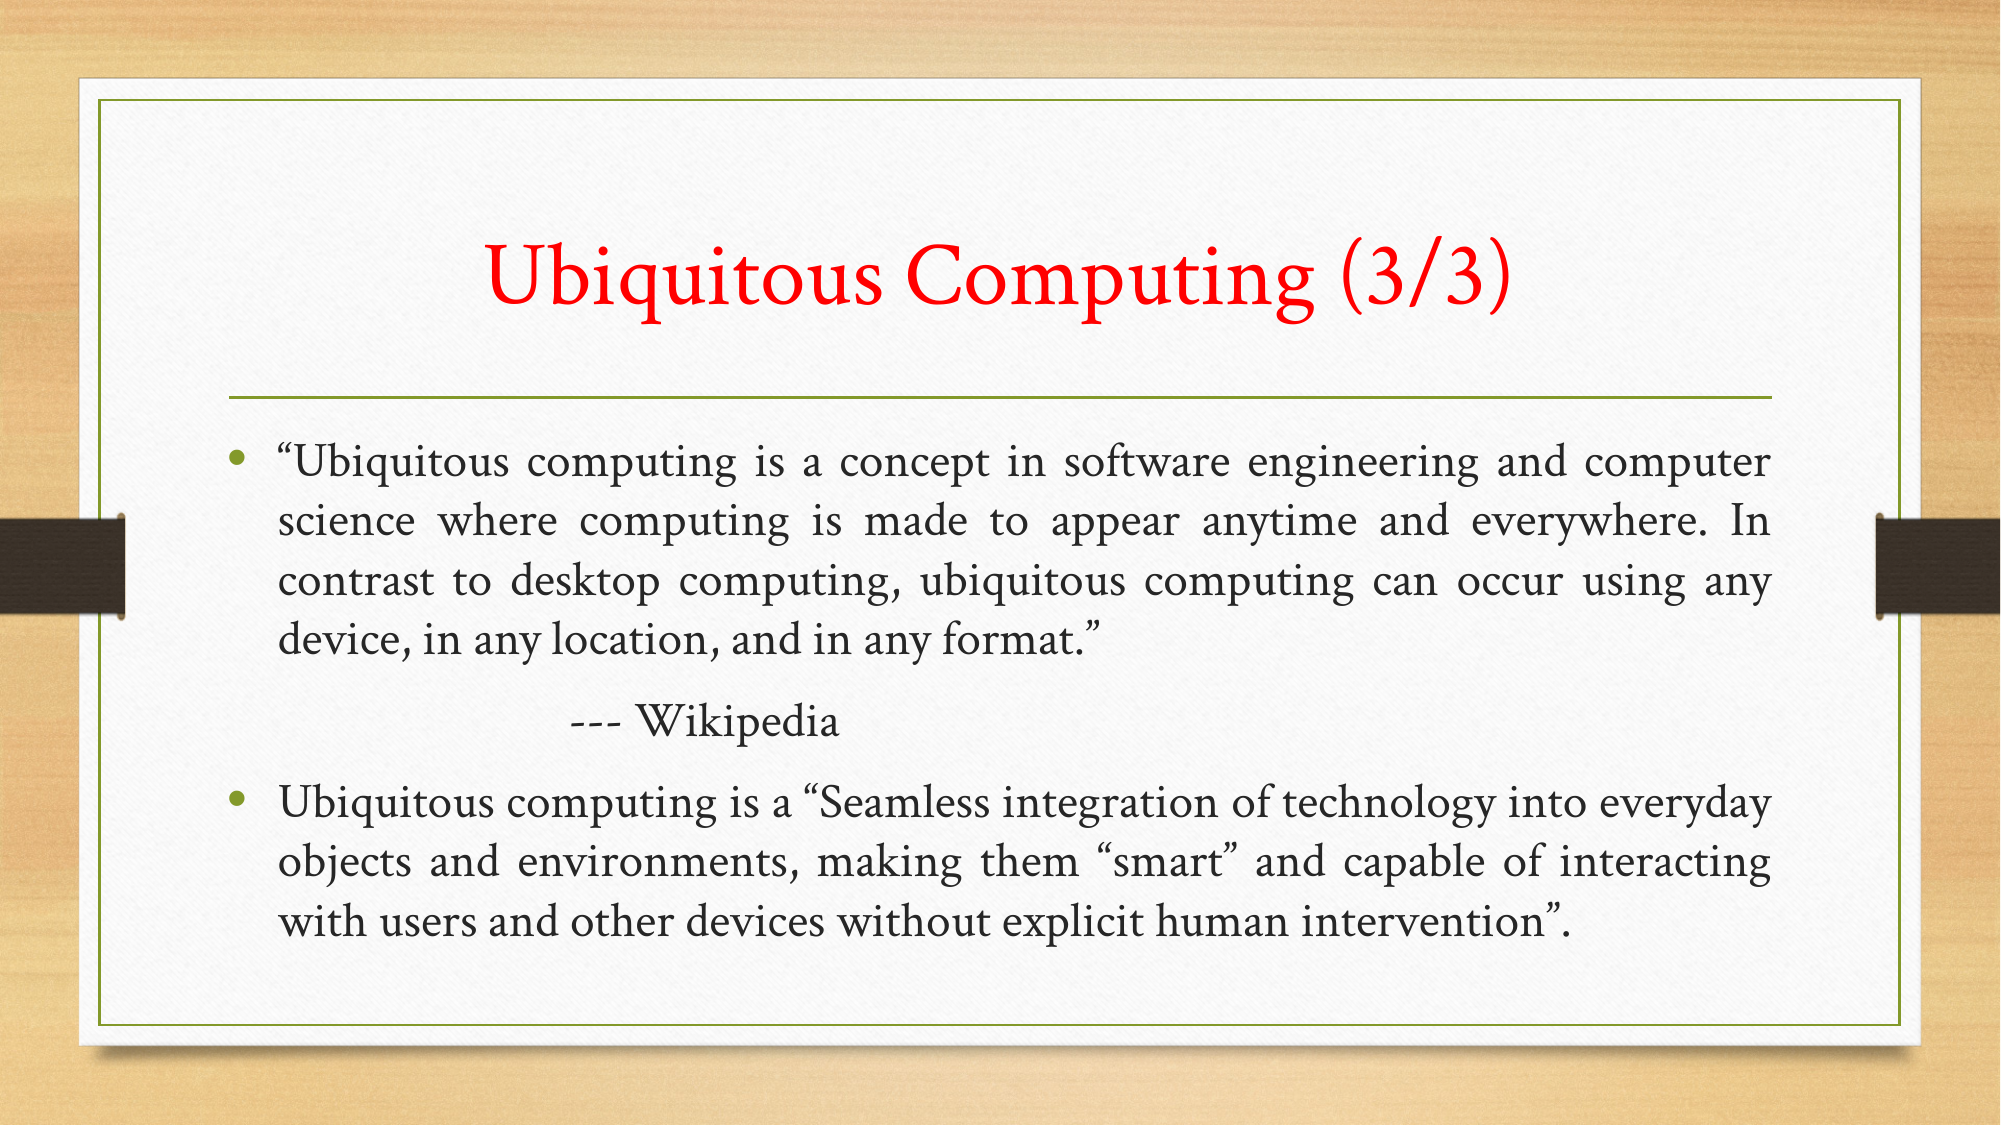

# Ubiquitous Computing (3/3)
“Ubiquitous computing is a concept in software engineering and computer science where computing is made to appear anytime and everywhere. In contrast to desktop computing, ubiquitous computing can occur using any device, in any location, and in any format.”
                               --- Wikipedia
Ubiquitous computing is a “Seamless integration of technology into everyday objects and environments, making them “smart” and capable of interacting with users and other devices without explicit human intervention”.